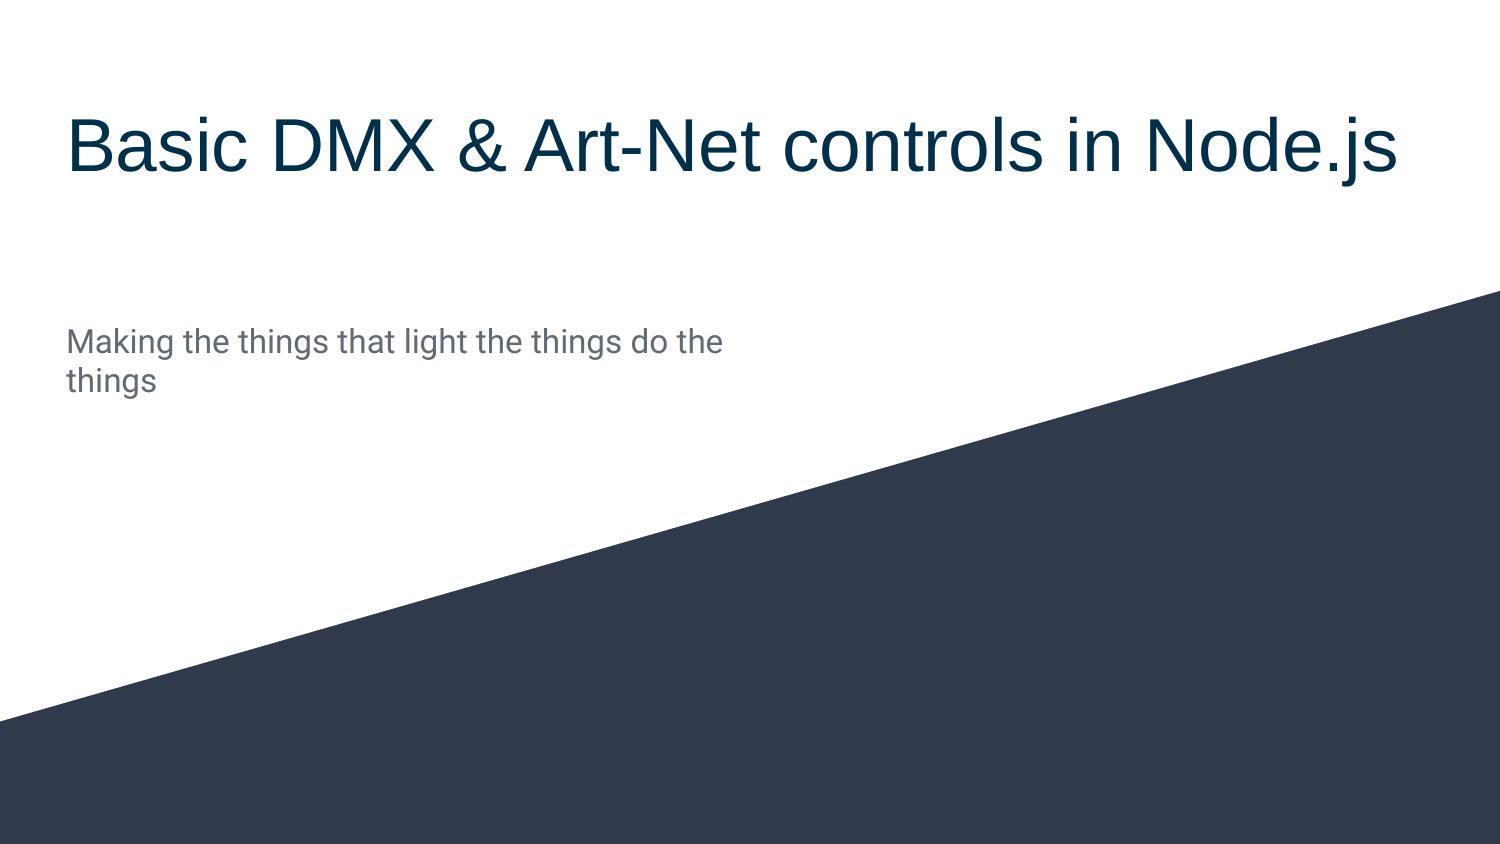

# Basic DMX & Art-Net controls in Node.js
Making the things that light the things do the things